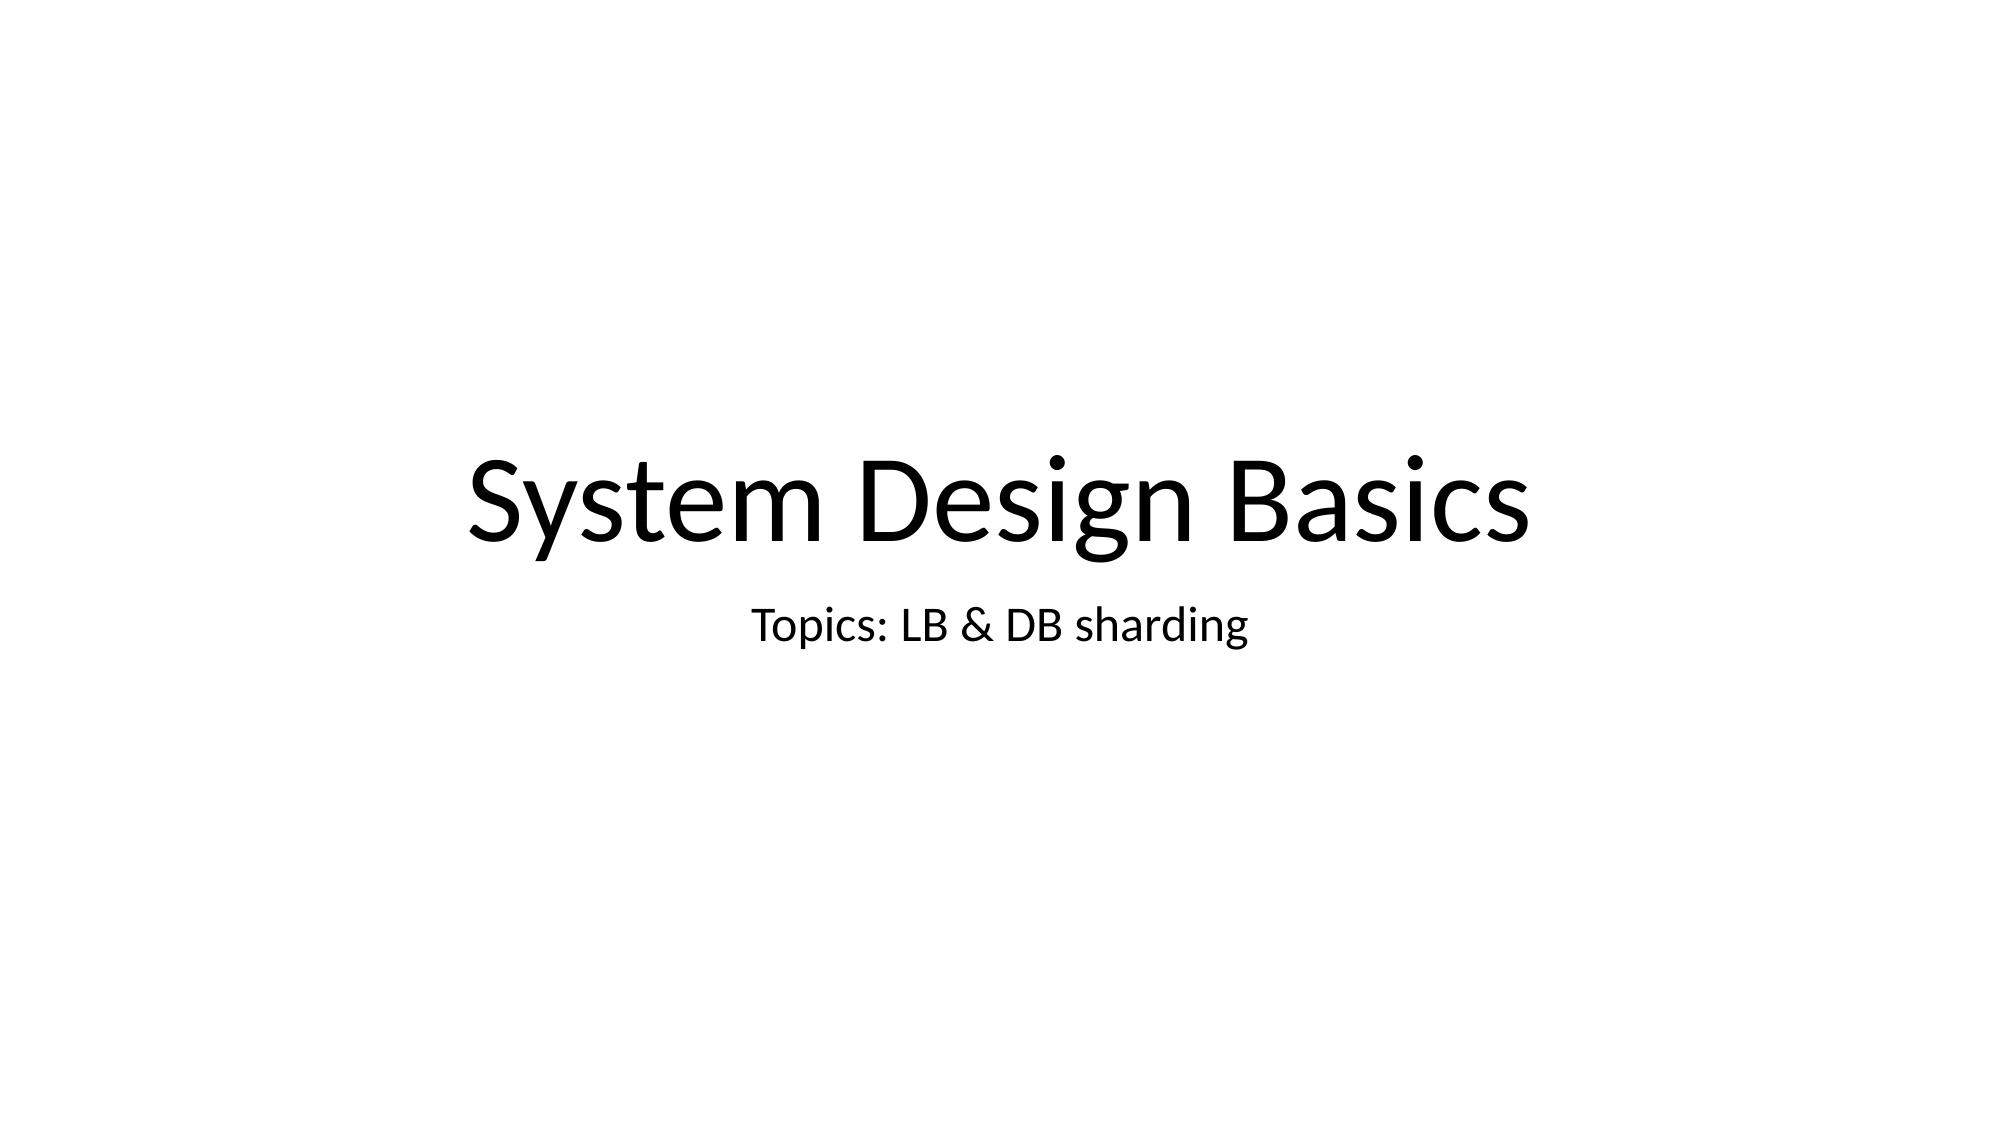

# System Design Basics
Topics: LB & DB sharding